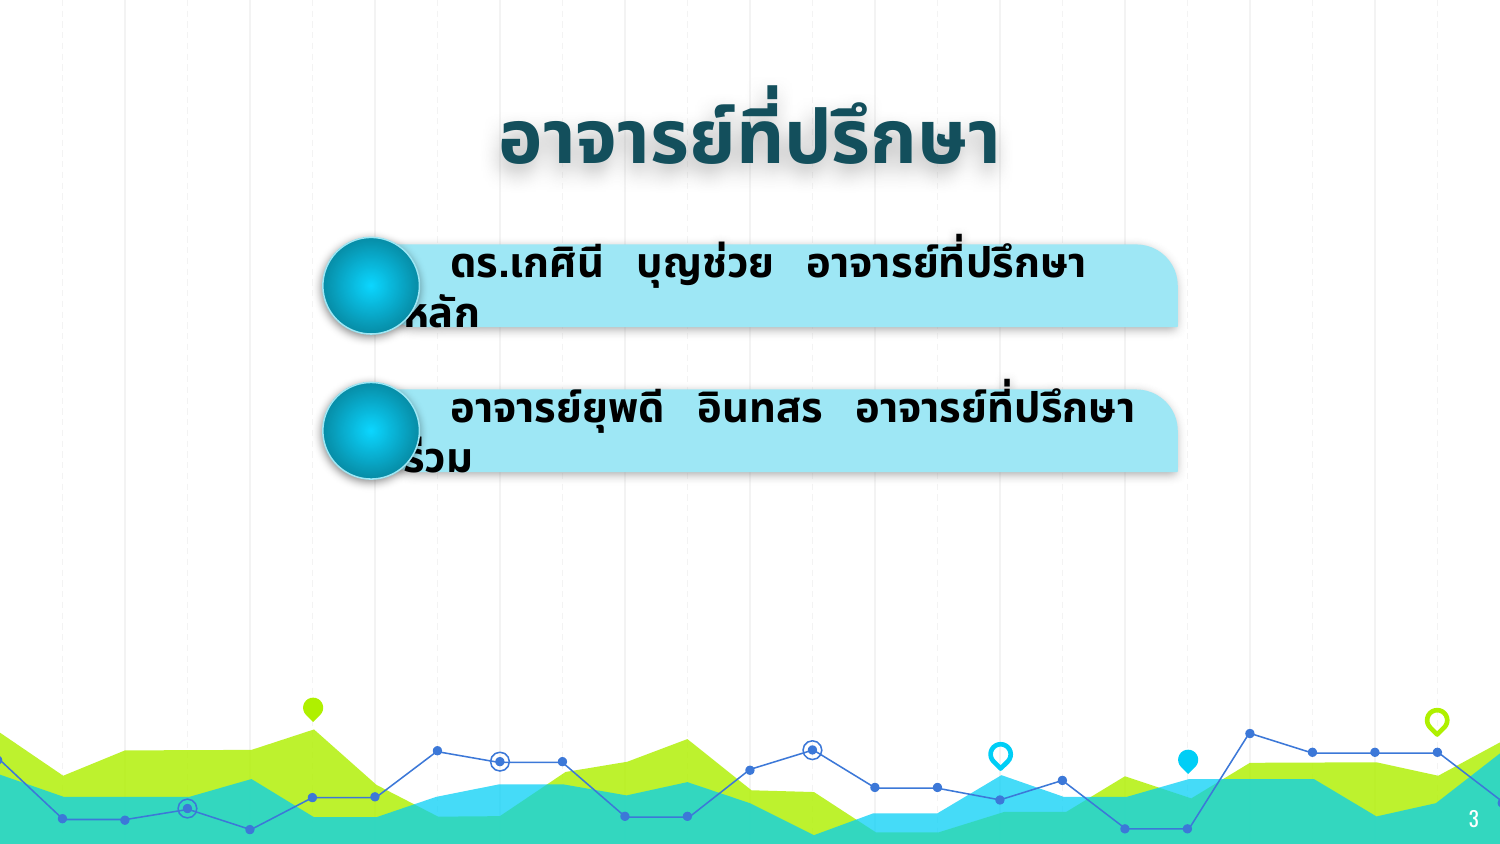

อาจารย์ที่ปรึกษา

ดร.เกศินี   บุญช่วย   อาจารย์ที่ปรึกษาหลัก

อาจารย์ยุพดี   อินทสร   อาจารย์ที่ปรึกษาร่วม
3